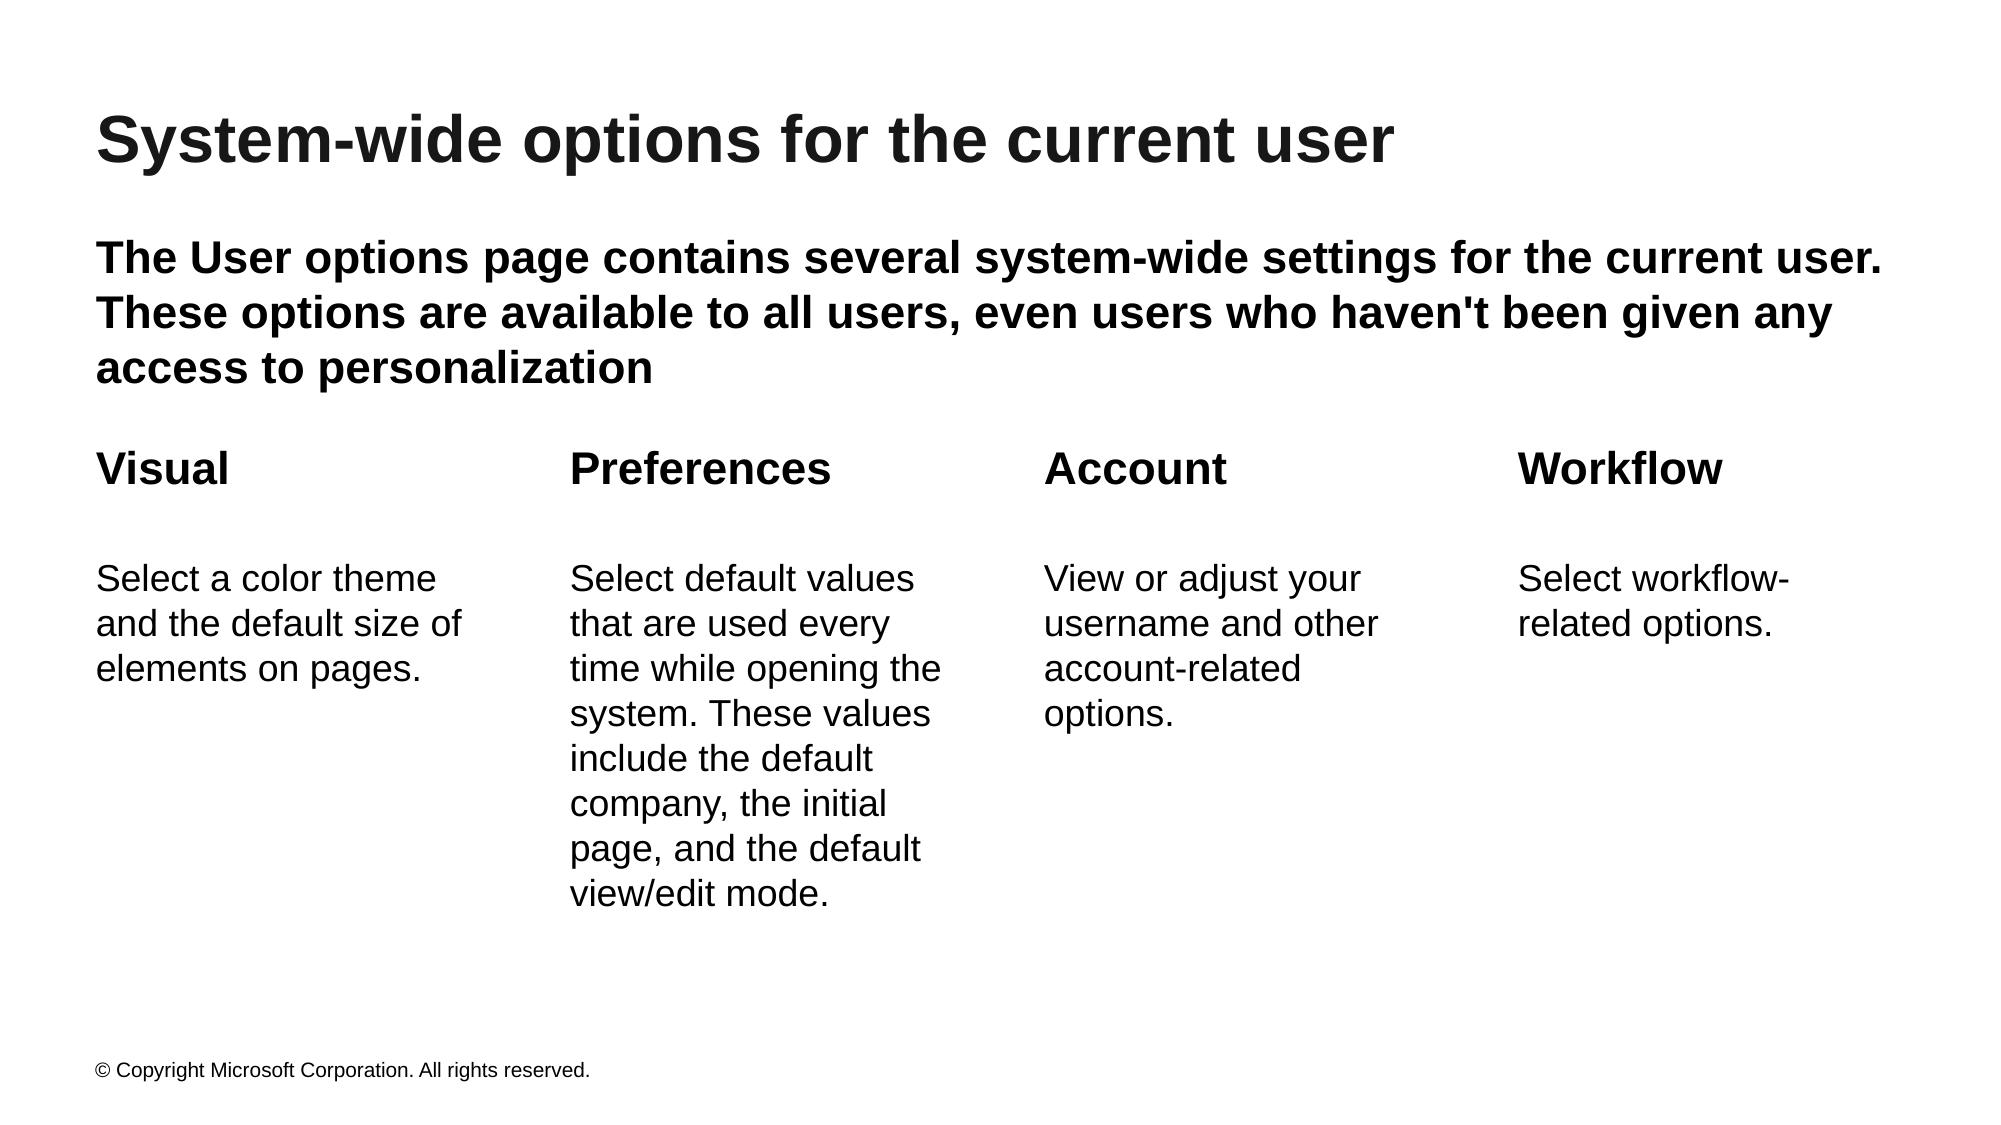

# System-wide options for the current user
The User options page contains several system-wide settings for the current user. These options are available to all users, even users who haven't been given any access to personalization
Visual
Preferences
Account
Workflow
Select a color theme and the default size of elements on pages.
Select default values that are used every time while opening the system. These values include the default company, the initial page, and the default view/edit mode.
View or adjust your username and other account-related options.
Select workflow-related options.